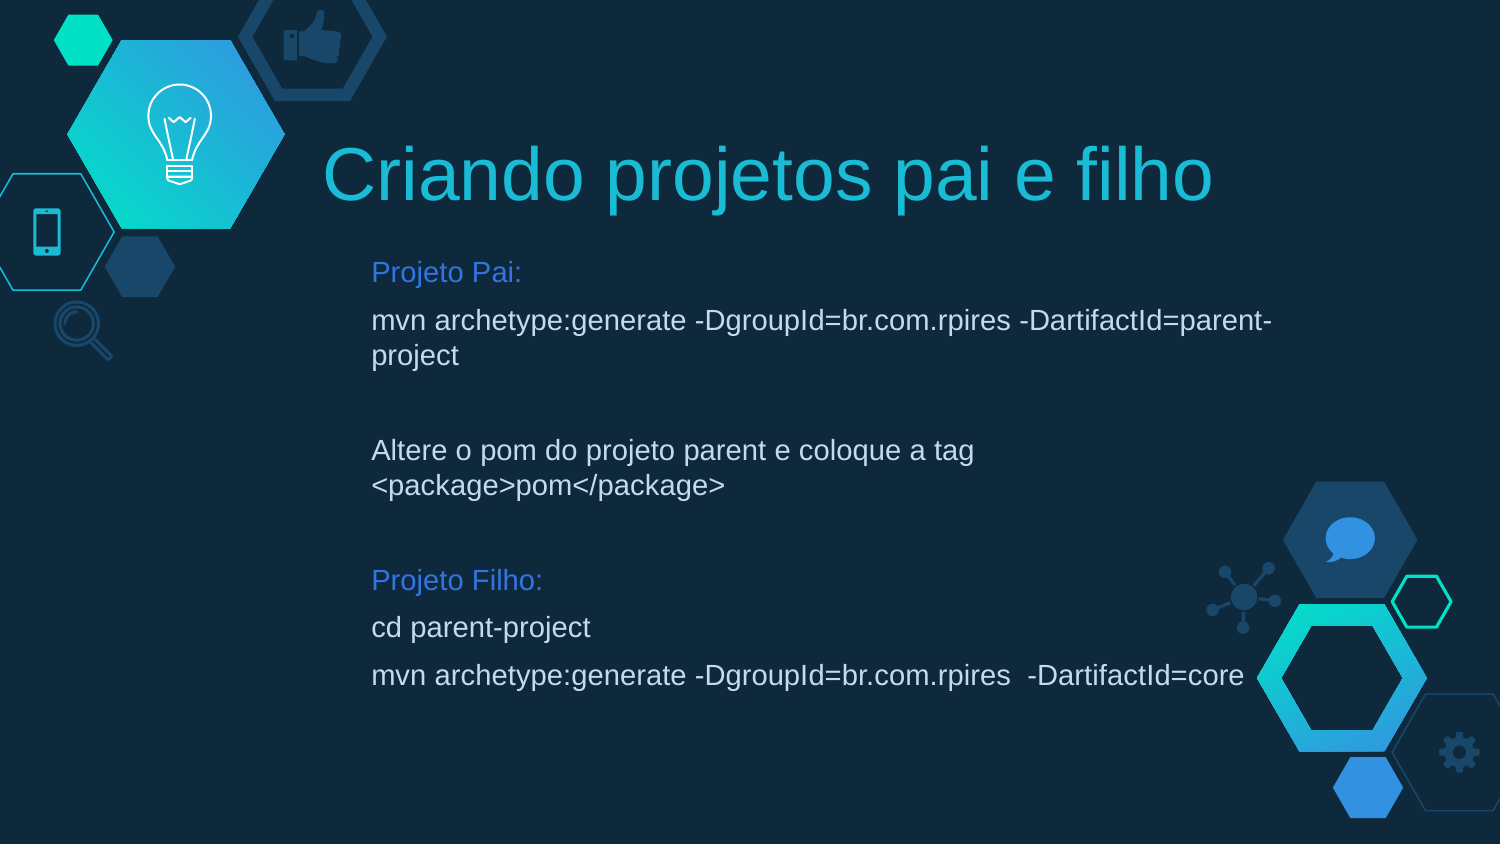

# Criando projetos pai e filho
Projeto Pai:
mvn archetype:generate -DgroupId=br.com.rpires -DartifactId=parent-project

Altere o pom do projeto parent e coloque a tag <package>pom</package>

Projeto Filho:
cd parent-project
mvn archetype:generate -DgroupId=br.com.rpires  -DartifactId=core